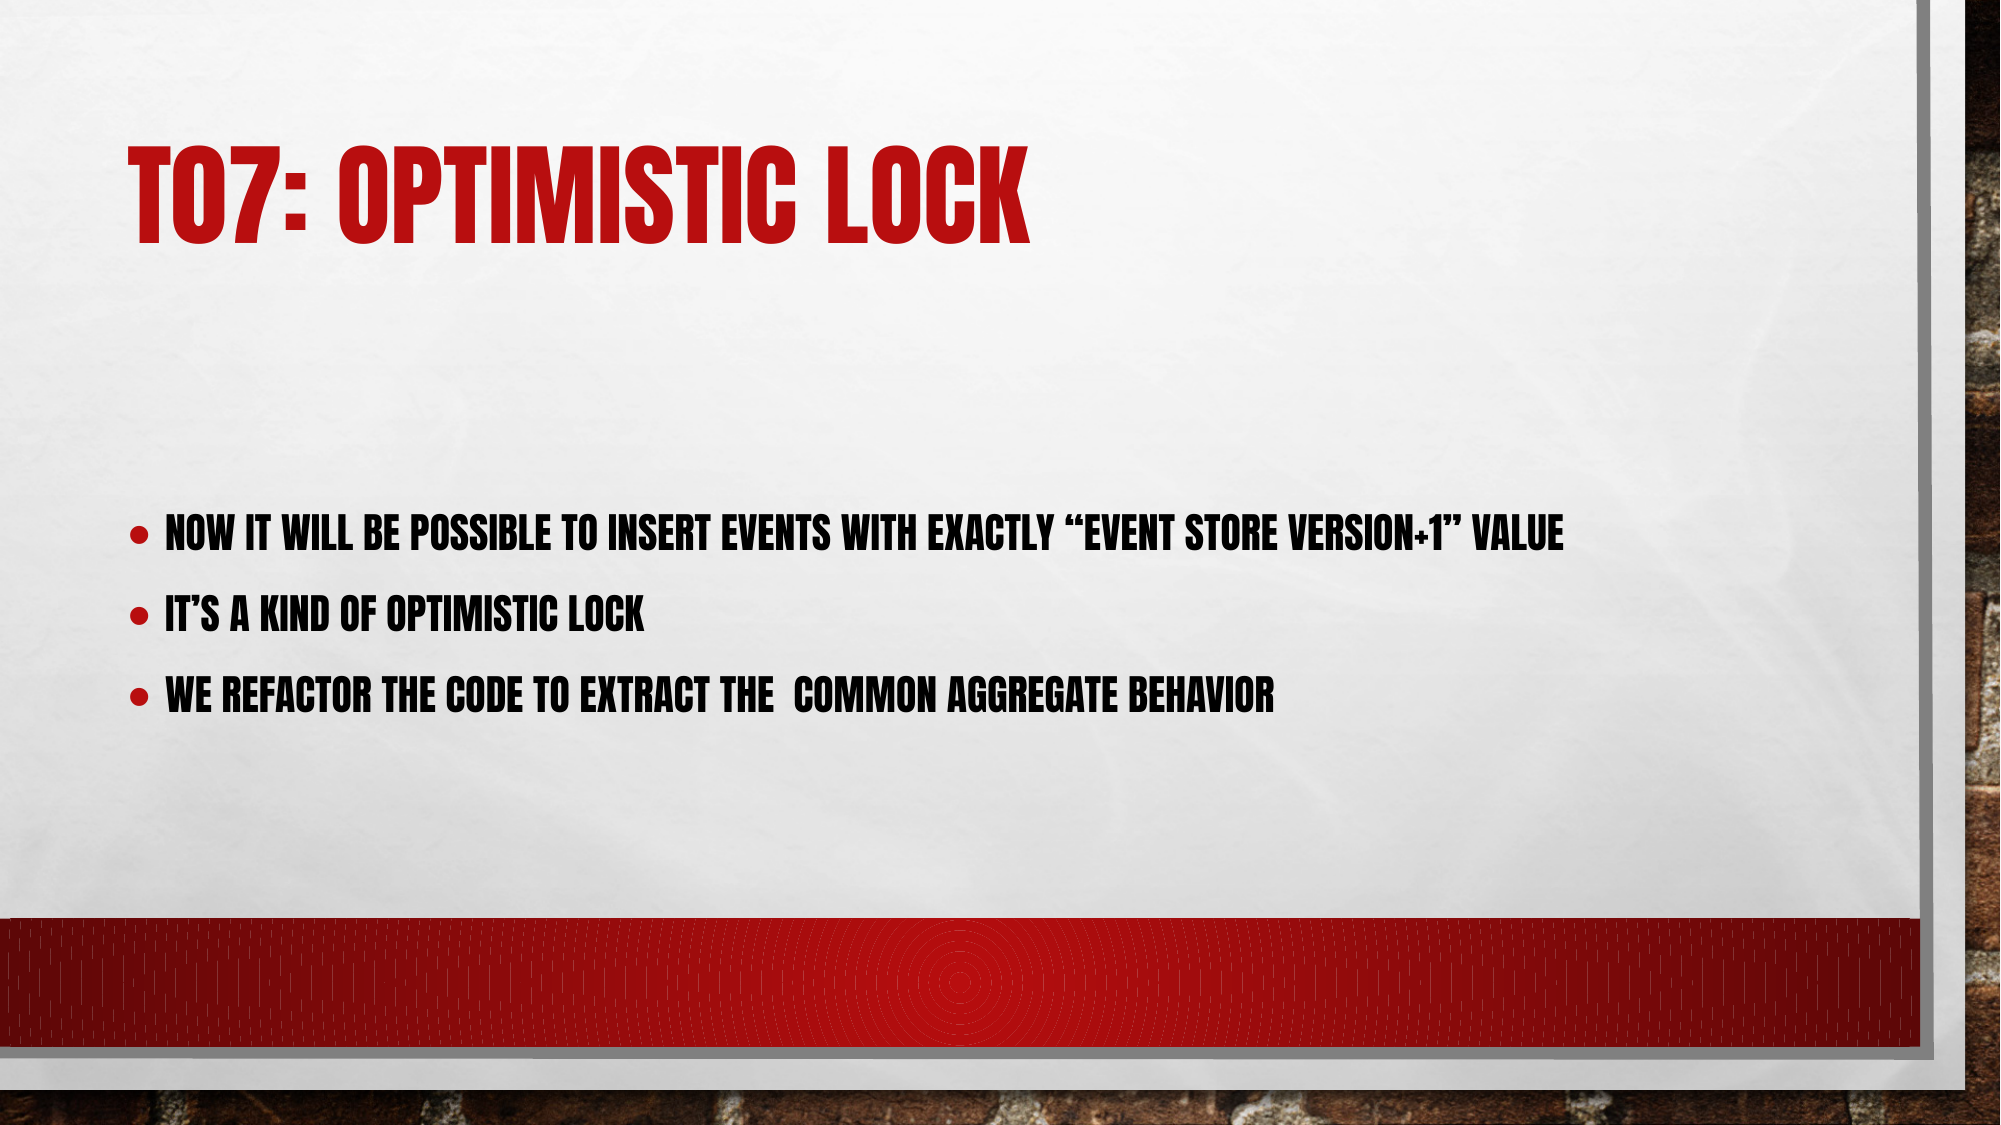

# T07: optimistic lock
Now It will be possible to insert events with exactly “event store version+1” value
It’s a kind of optimistic lock
We refactor the code to extract the  common aggregate behavior